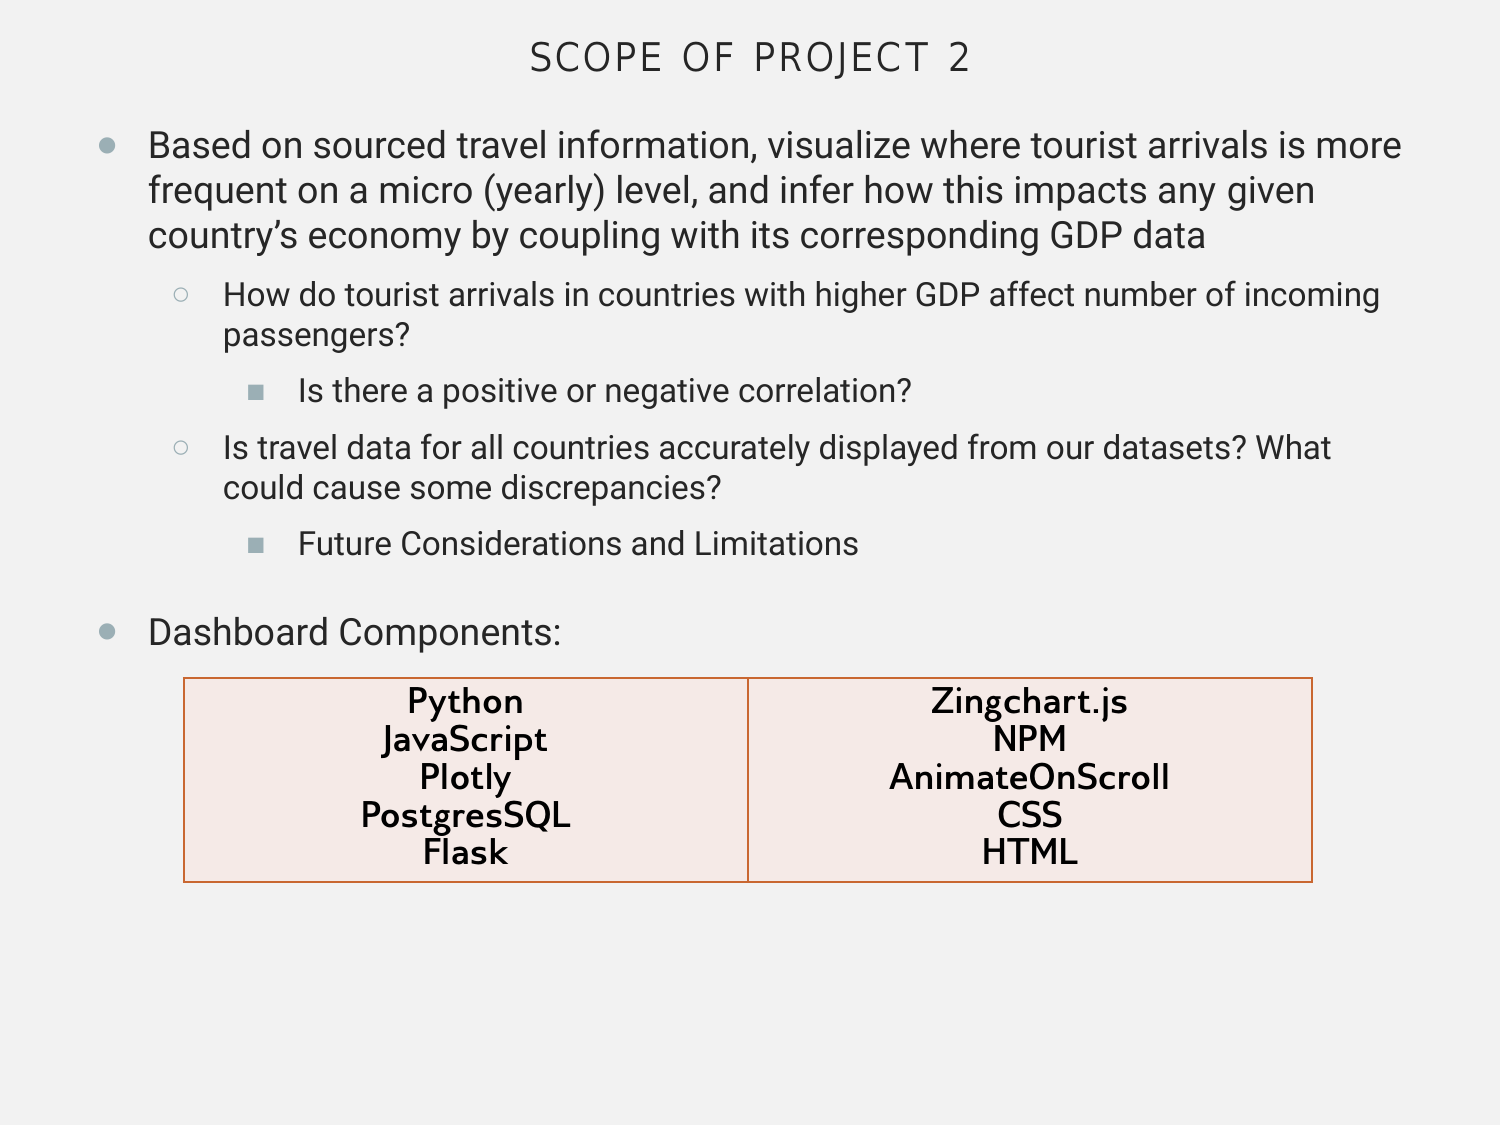

# SCOPE OF PROJECT 2
Based on sourced travel information, visualize where tourist arrivals is more frequent on a micro (yearly) level, and infer how this impacts any given country’s economy by coupling with its corresponding GDP data
How do tourist arrivals in countries with higher GDP affect number of incoming passengers?
Is there a positive or negative correlation?
Is travel data for all countries accurately displayed from our datasets? What could cause some discrepancies?
Future Considerations and Limitations

Dashboard Components:
| Python JavaScript Plotly PostgresSQL Flask | Zingchart.js NPM AnimateOnScroll CSS HTML |
| --- | --- |